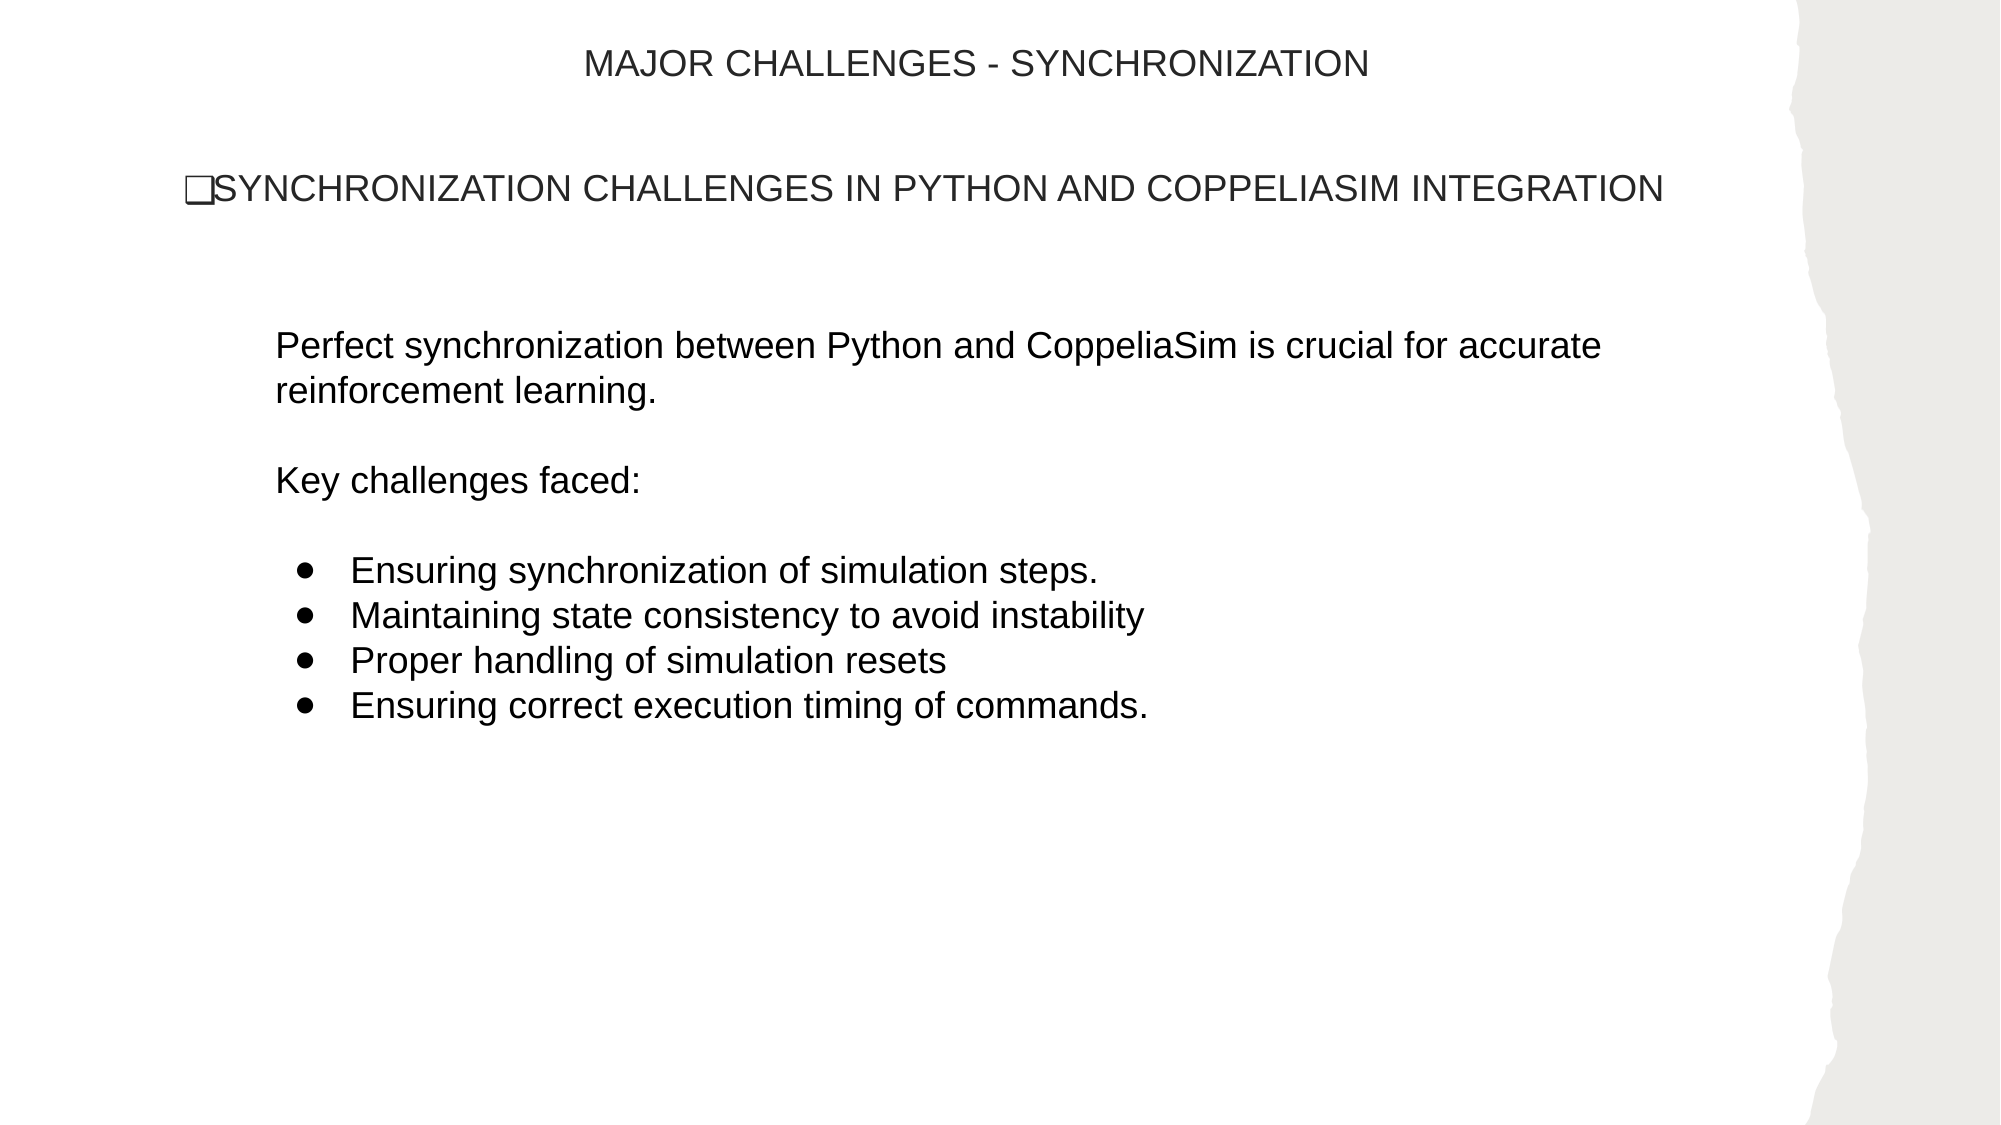

MAJOR CHALLENGES - SYNCHRONIZATION
# SYNCHRONIZATION CHALLENGES IN PYTHON AND COPPELIASIM INTEGRATION

Perfect synchronization between Python and CoppeliaSim is crucial for accurate reinforcement learning.

Key challenges faced:

Ensuring synchronization of simulation steps.
Maintaining state consistency to avoid instability
Proper handling of simulation resets
Ensuring correct execution timing of commands.